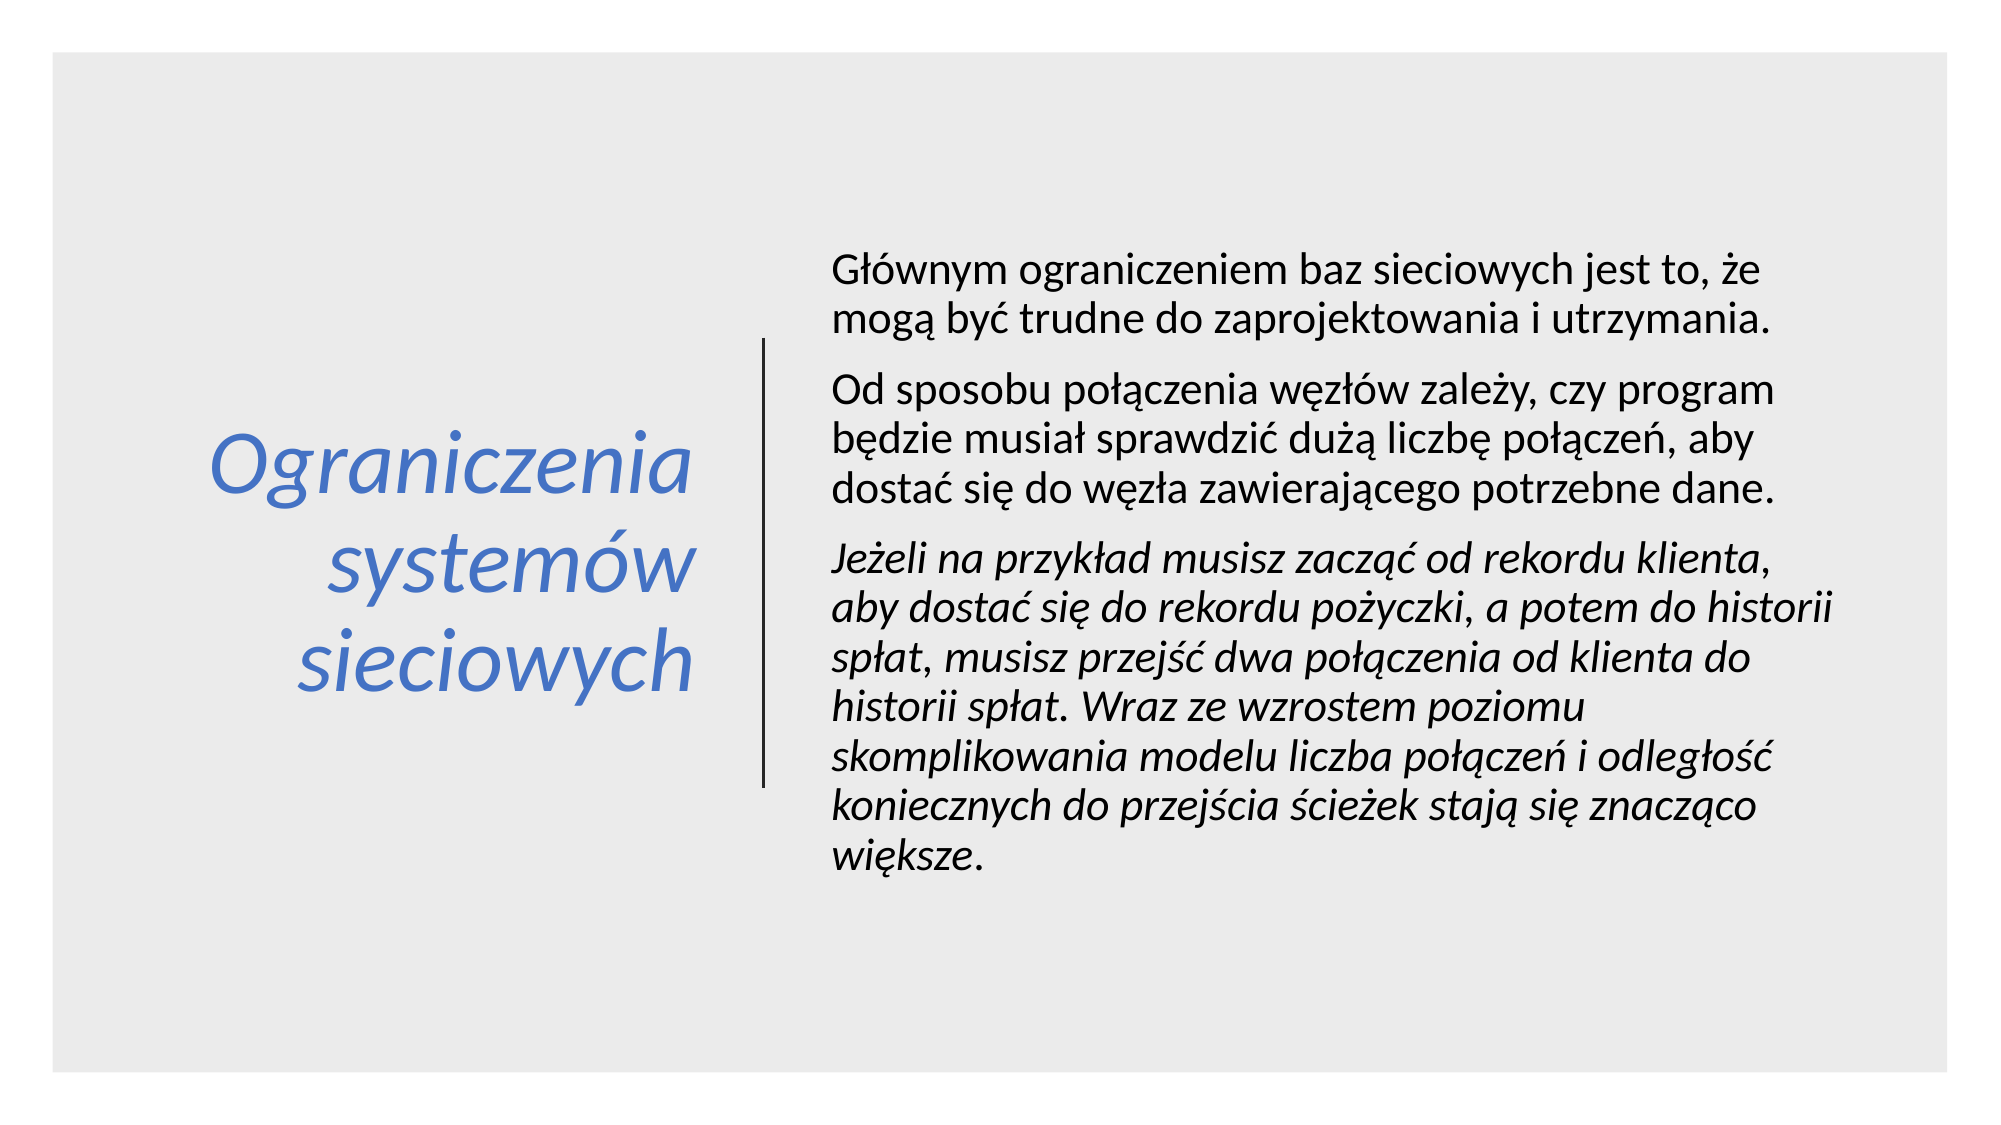

# Ograniczenia systemów sieciowych
Głównym ograniczeniem baz sieciowych jest to, że mogą być trudne do zaprojektowania i utrzymania.
Od sposobu połączenia węzłów zależy, czy program będzie musiał sprawdzić dużą liczbę połączeń, aby dostać się do węzła zawierającego potrzebne dane.
Jeżeli na przykład musisz zacząć od rekordu klienta, aby dostać się do rekordu pożyczki, a potem do historii spłat, musisz przejść dwa połączenia od klienta do historii spłat. Wraz ze wzrostem poziomu skomplikowania modelu liczba połączeń i odległość koniecznych do przejścia ścieżek stają się znacząco większe.